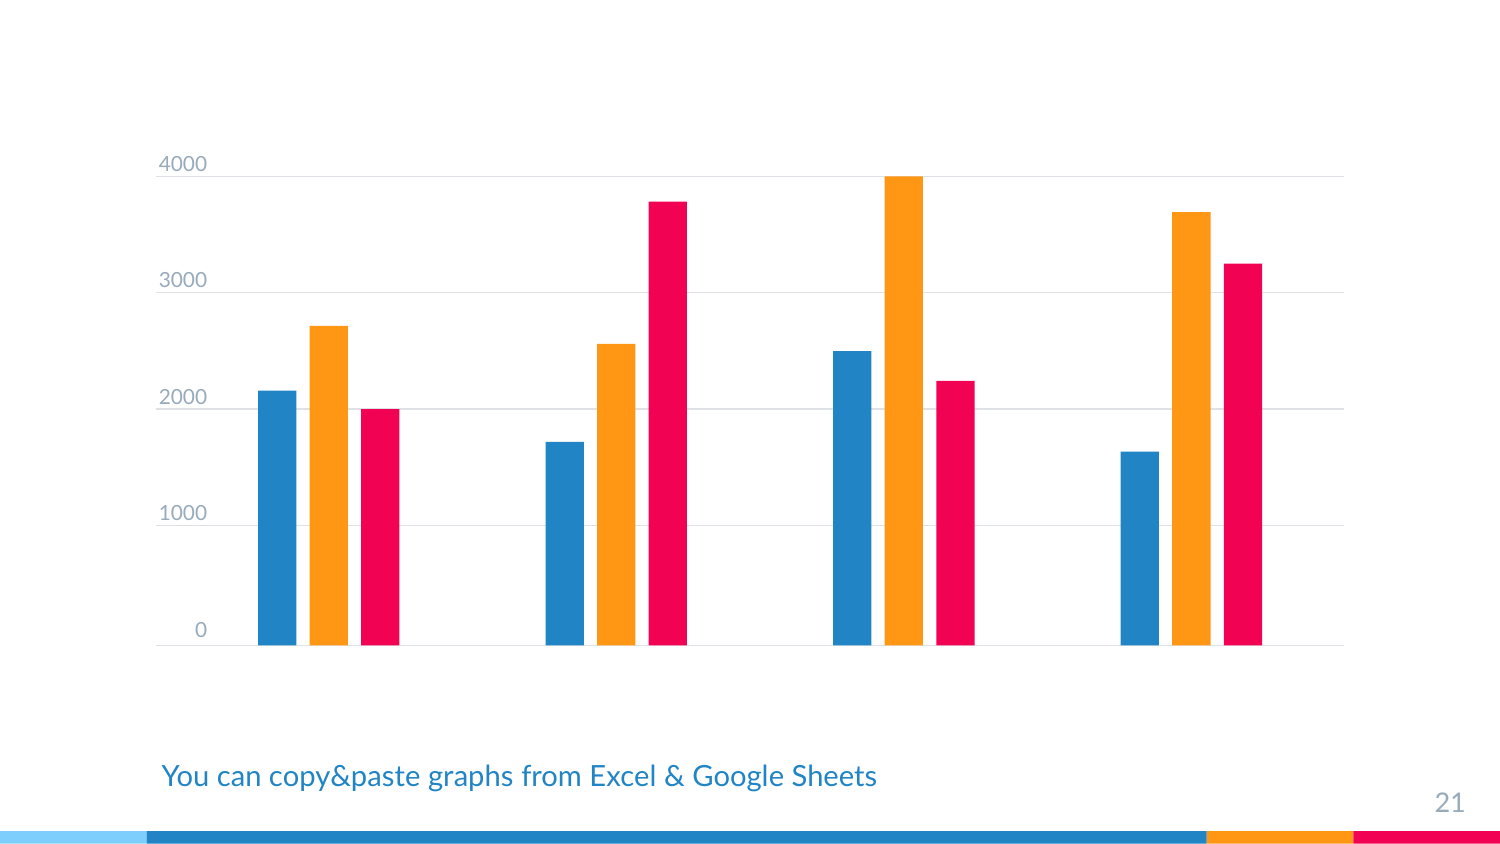

4000
3000
2000
1000
0

You can copy&paste graphs from Excel & Google Sheets
21